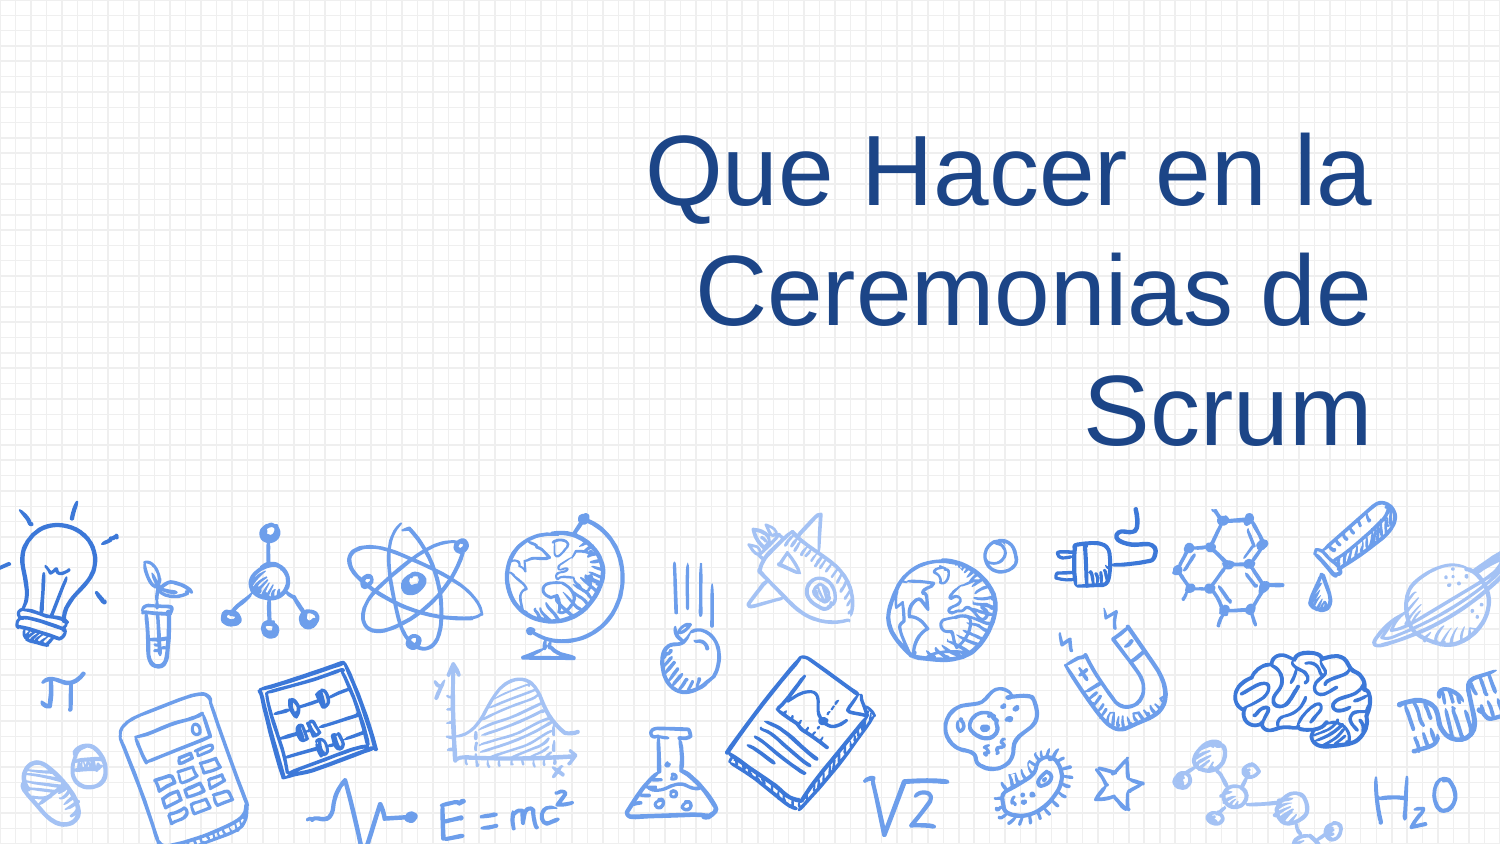

# Que Hacer en la Ceremonias de Scrum